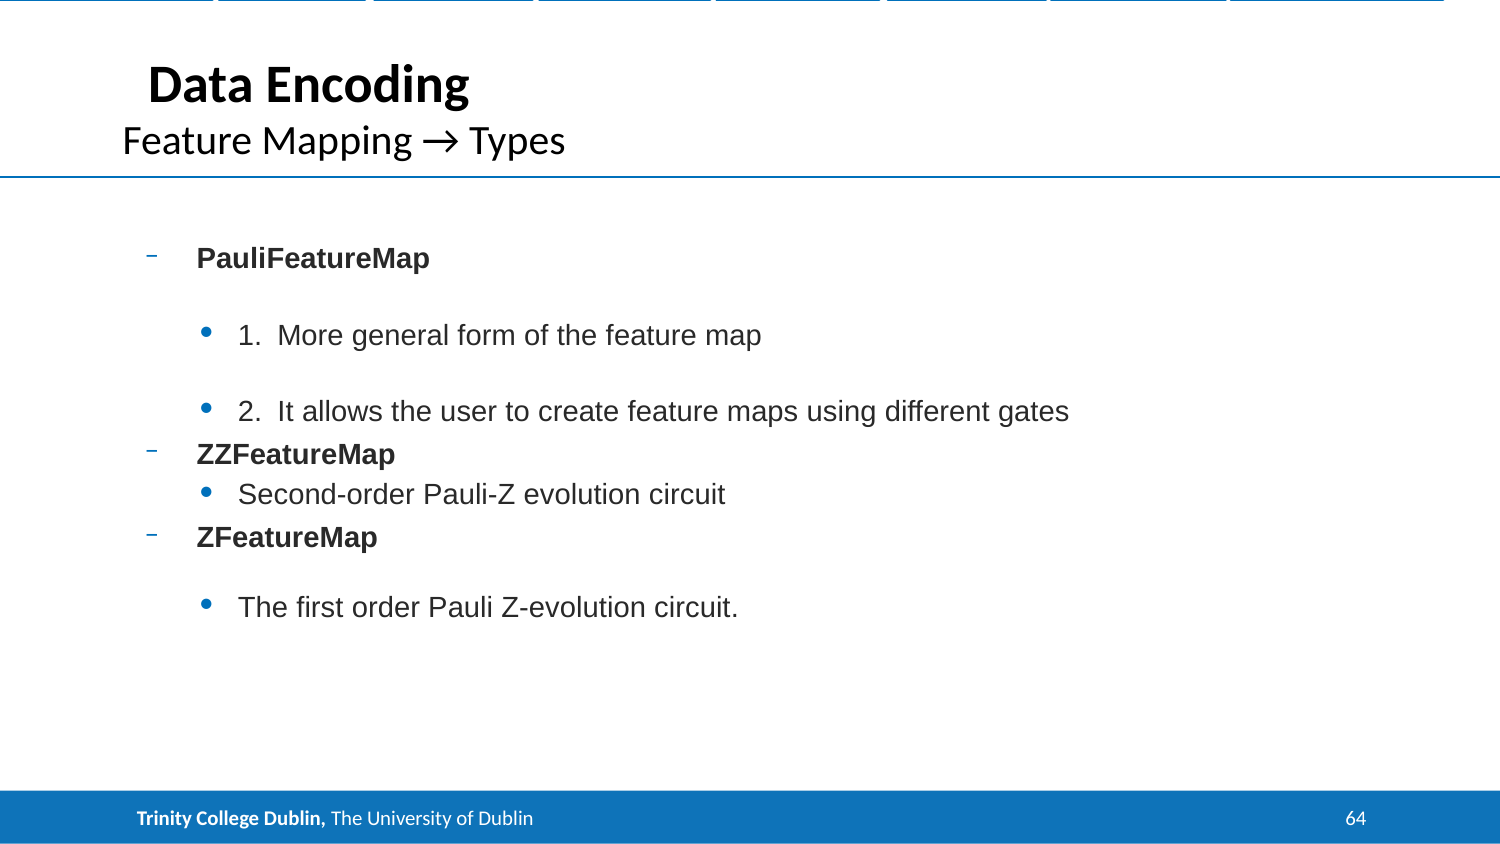

Introduction & background
The Circuits
Data Encoding
Quantum
    Run
Classical
   Run
Results
   Future
   Work
Conclusion
# Data Encoding
Feature Mapping → Types

PauliFeatureMap
1.    More general form of the feature map
2.    It allows the user to create feature maps using different gates
ZZFeatureMap
Second-order Pauli-Z evolution circuit
ZFeatureMap
The first order Pauli Z-evolution circuit.